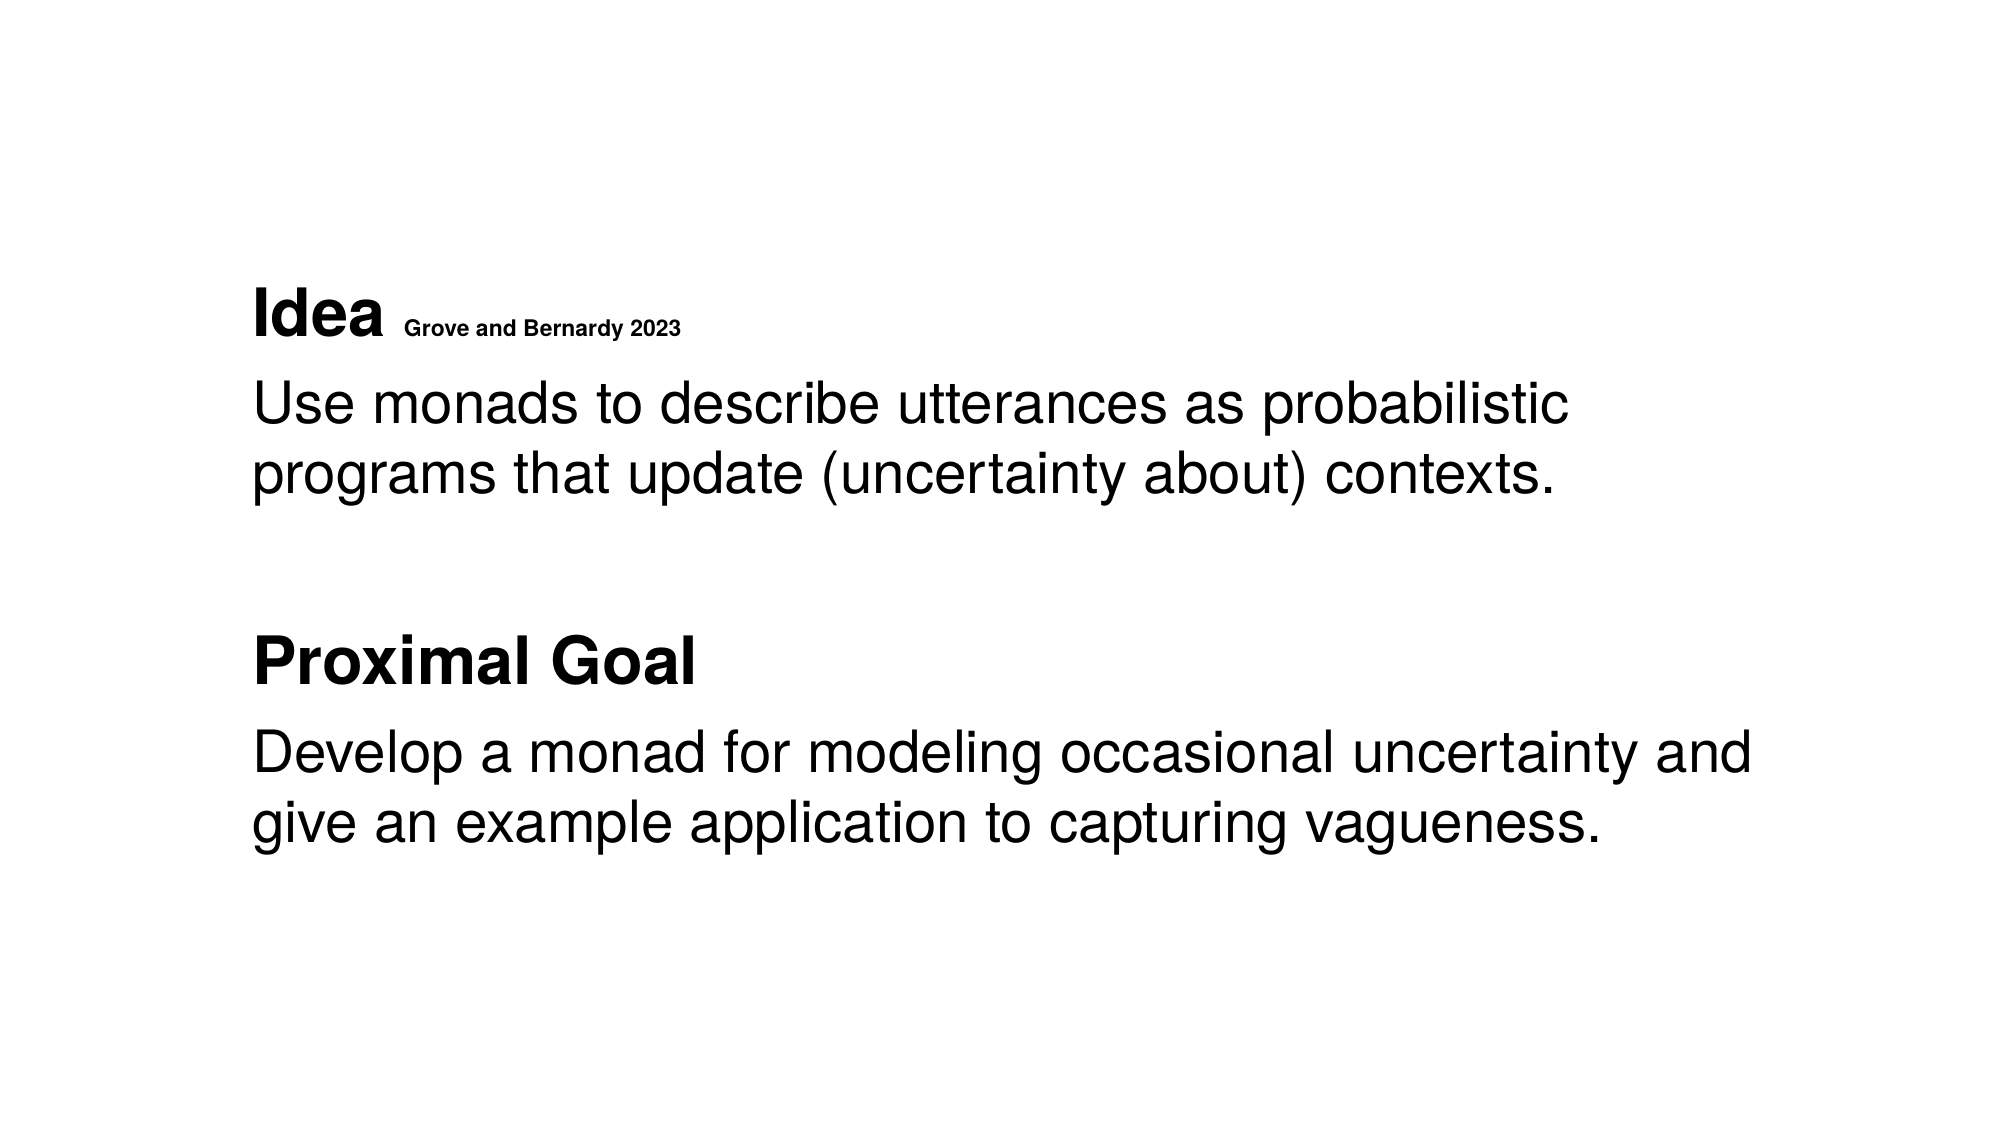

Idea Grove and Bernardy 2023
Use monads to describe utterances as probabilistic programs that update (uncertainty about) contexts.
Proximal Goal
Develop a monad for modeling occasional uncertainty and give an example application to capturing vagueness.